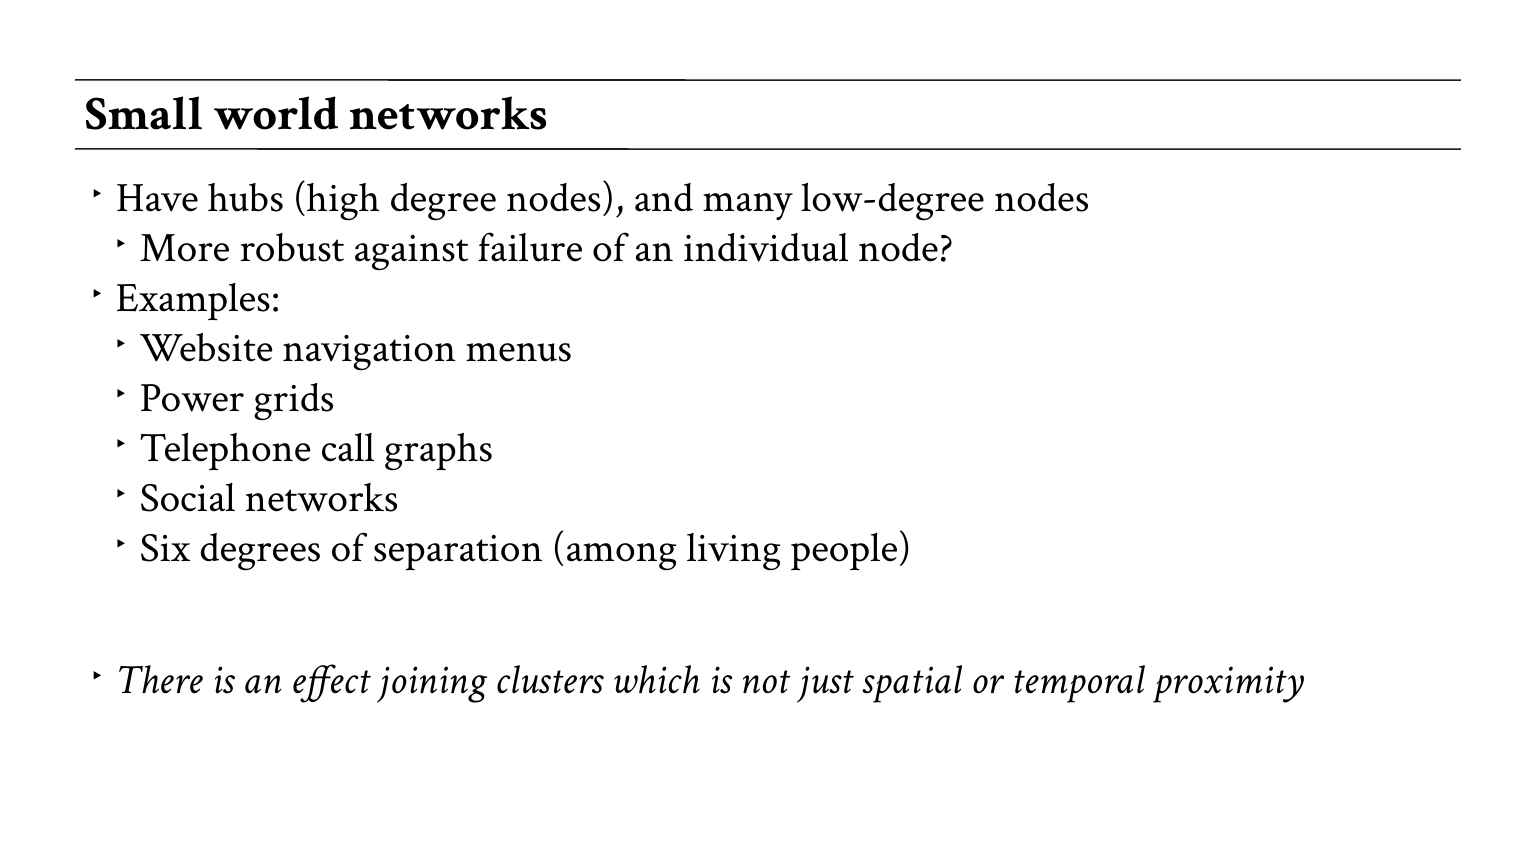

# Small world networks
Have hubs (high degree nodes), and many low-degree nodes
More robust against failure of an individual node?
Examples:
Website navigation menus
Power grids
Telephone call graphs
Social networks
Six degrees of separation (among living people)

There is an effect joining clusters which is not just spatial or temporal proximity